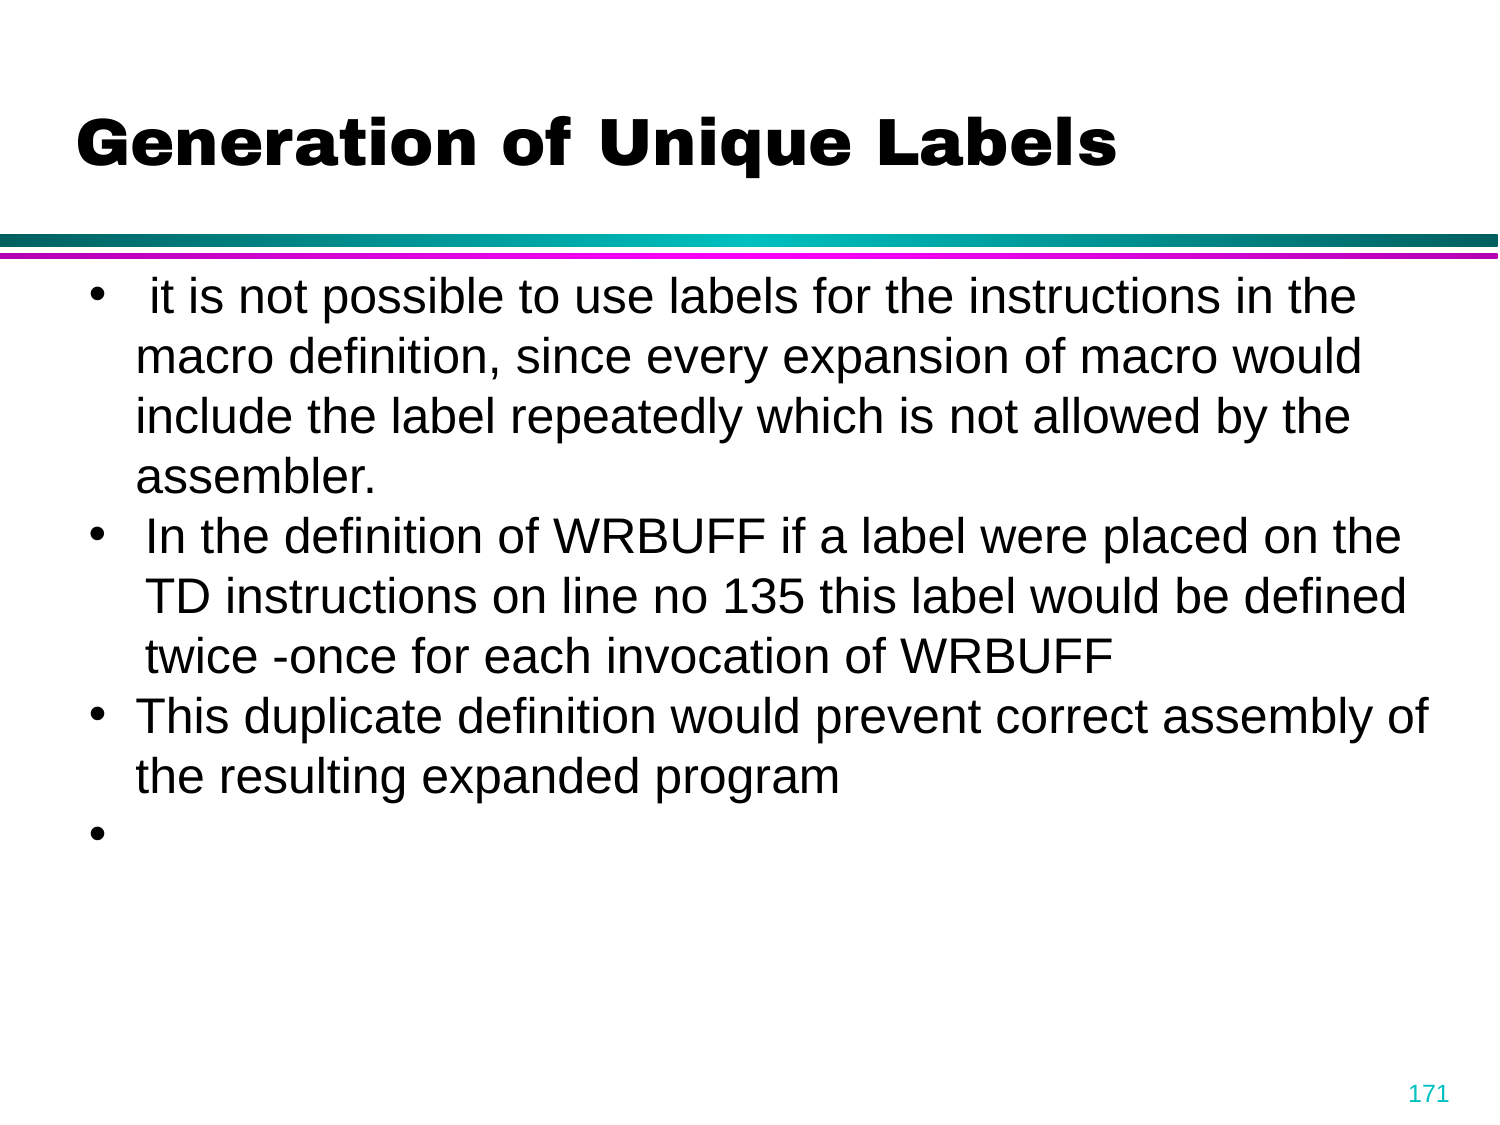

Generation of Unique Labels
 it is not possible to use labels for the instructions in the macro definition, since every expansion of macro would include the label repeatedly which is not allowed by the assembler.
In the definition of WRBUFF if a label were placed on the TD instructions on line no 135 this label would be defined twice -once for each invocation of WRBUFF
This duplicate definition would prevent correct assembly of the resulting expanded program